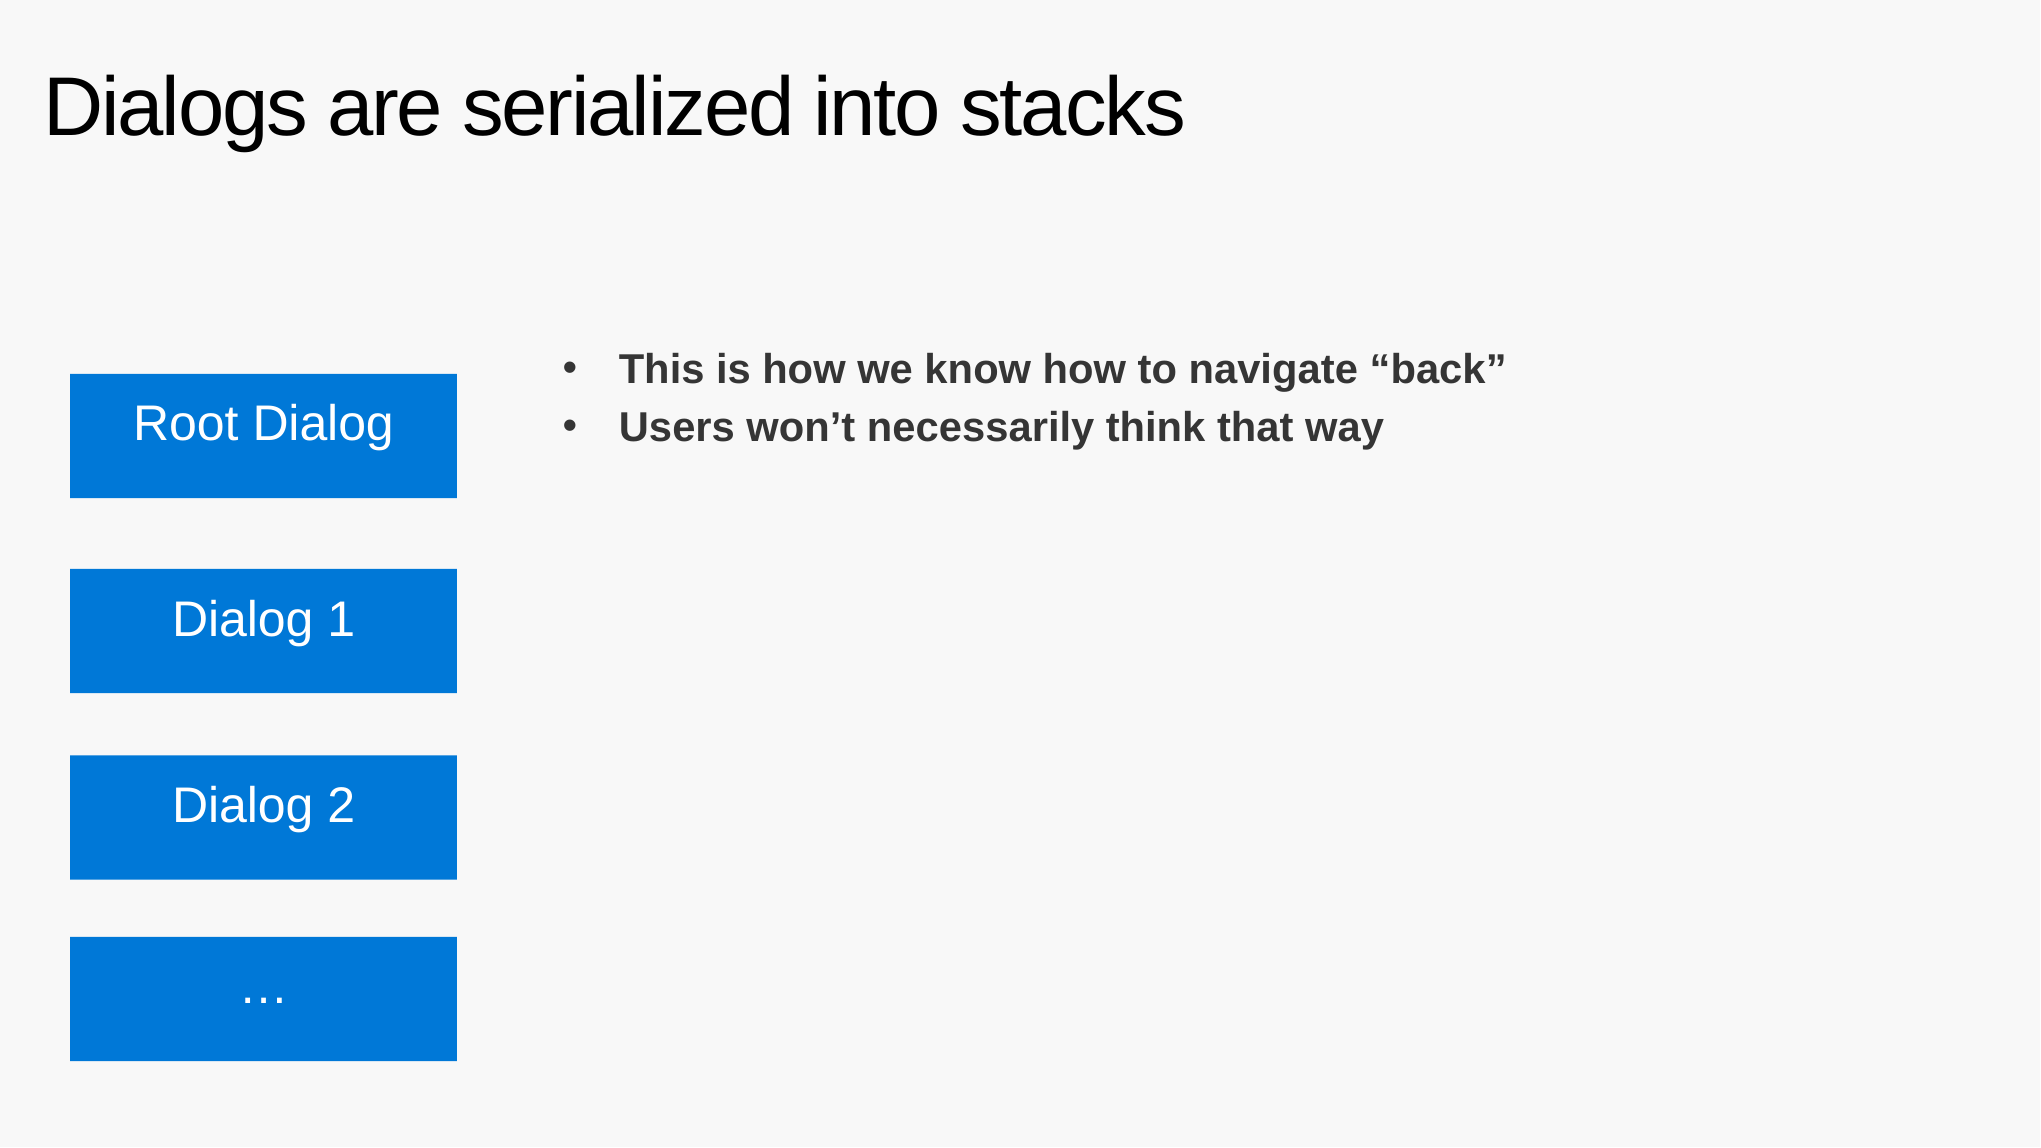

# Dialogs are serialized into stacks
This is how we know how to navigate “back”
Users won’t necessarily think that way
Root Dialog
Dialog 1
Dialog 2
…